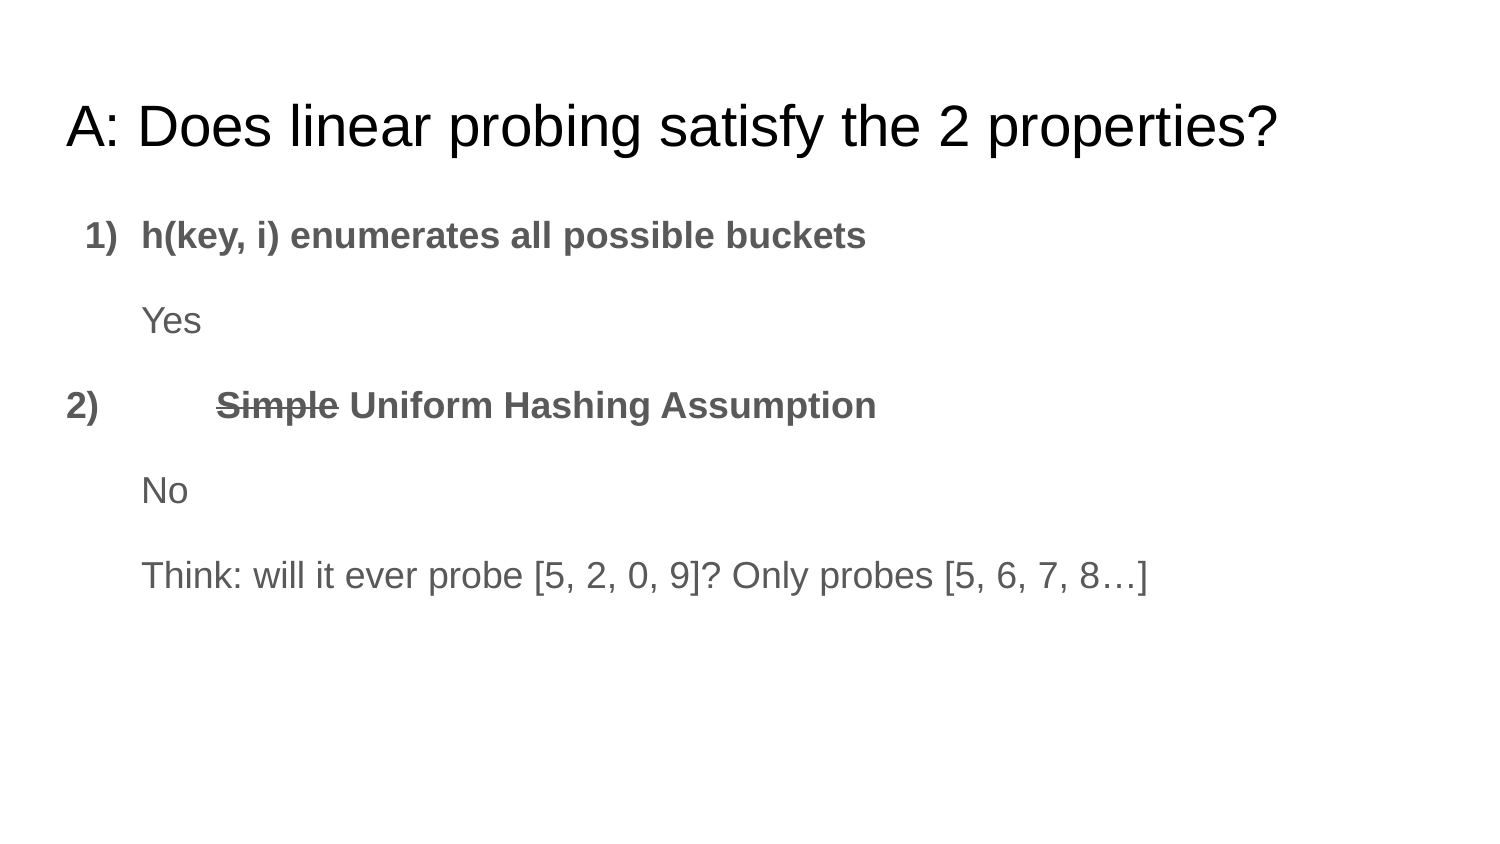

# A: Does linear probing satisfy the 2 properties?
h(key, i) enumerates all possible buckets
Yes
2)	Simple Uniform Hashing Assumption
No
Think: will it ever probe [5, 2, 0, 9]? Only probes [5, 6, 7, 8…]